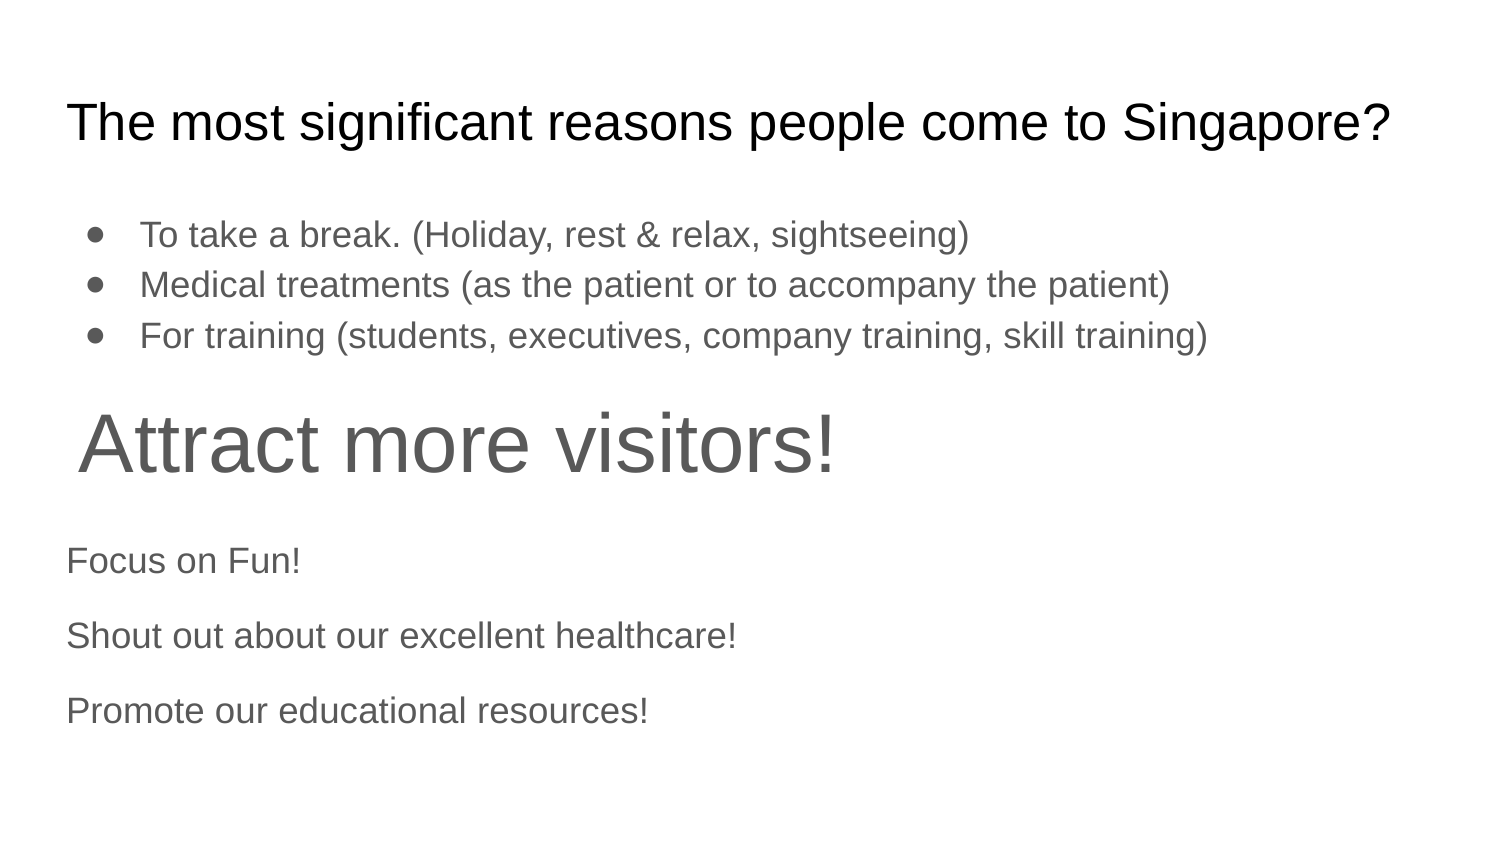

# The most significant reasons people come to Singapore?
To take a break. (Holiday, rest & relax, sightseeing)
Medical treatments (as the patient or to accompany the patient)
For training (students, executives, company training, skill training)

Focus on Fun!
Shout out about our excellent healthcare!
Promote our educational resources!
Attract more visitors!